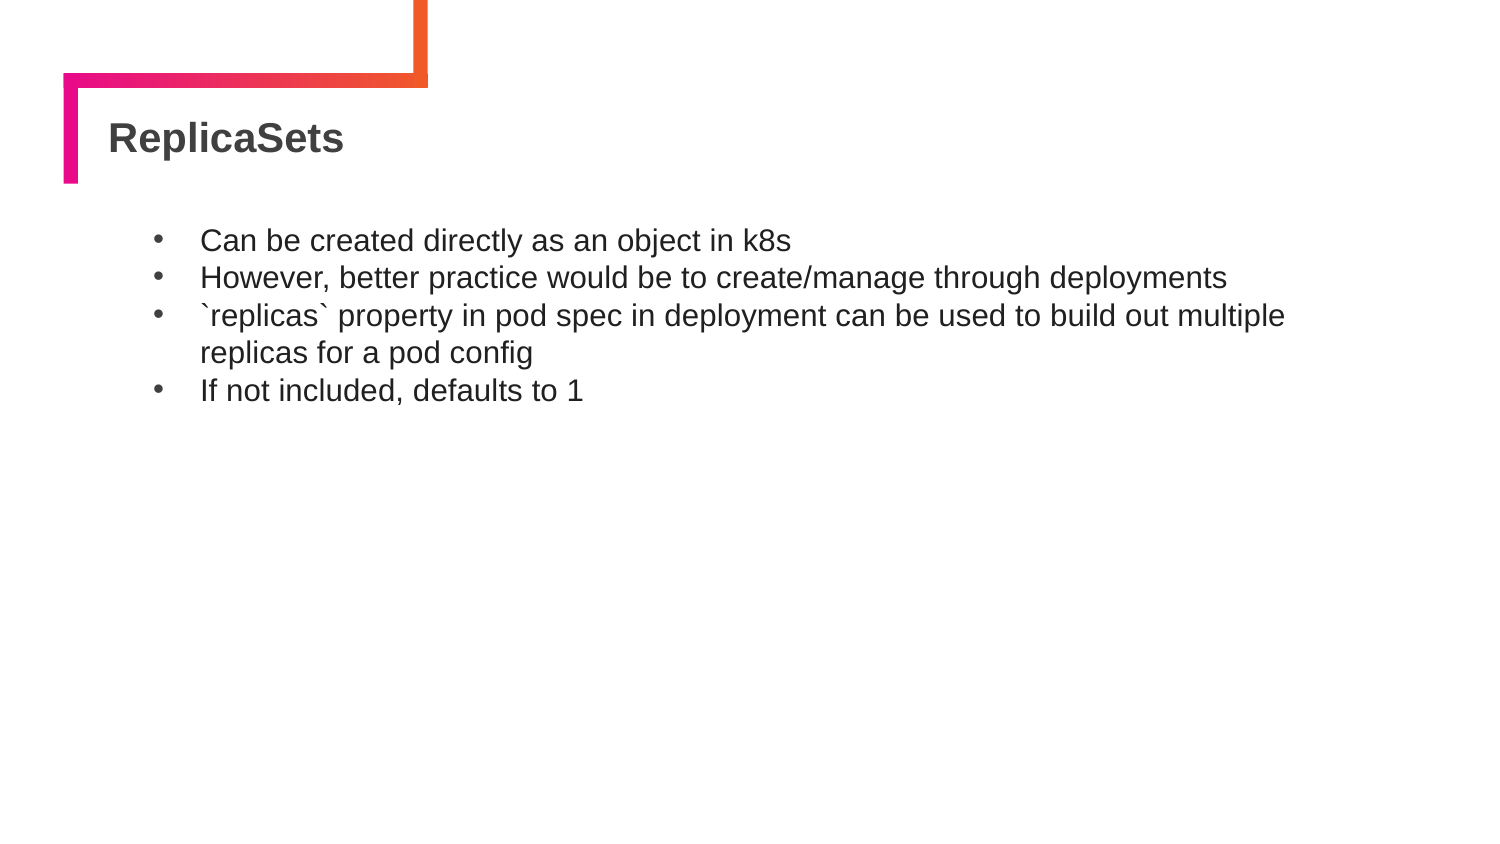

# ReplicaSets
Can be created directly as an object in k8s
However, better practice would be to create/manage through deployments
`replicas` property in pod spec in deployment can be used to build out multiple replicas for a pod config
If not included, defaults to 1
142